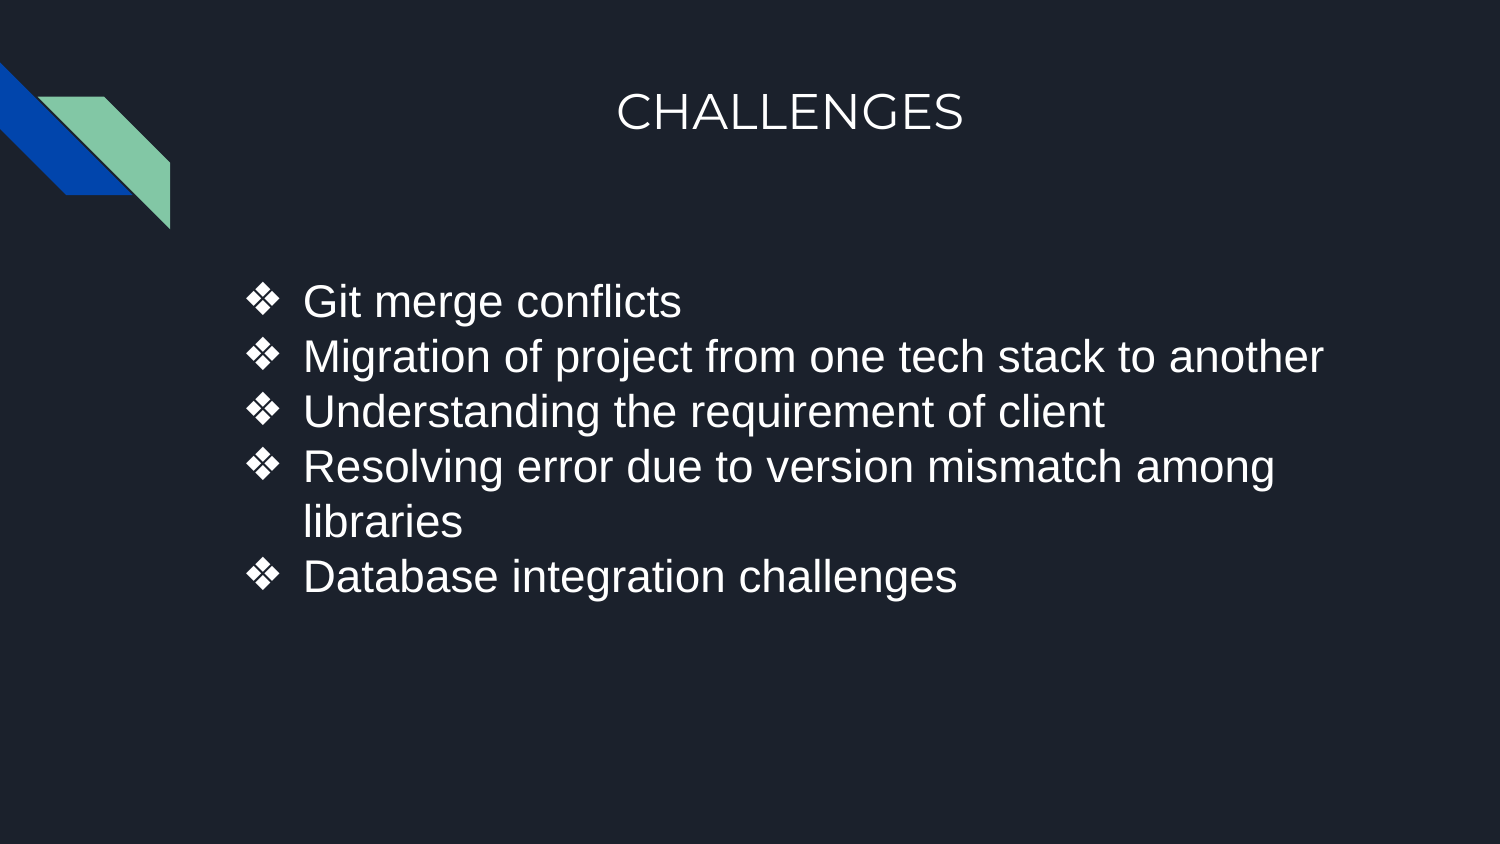

# CHALLENGES
Git merge conflicts
Migration of project from one tech stack to another
Understanding the requirement of client
Resolving error due to version mismatch among libraries
Database integration challenges